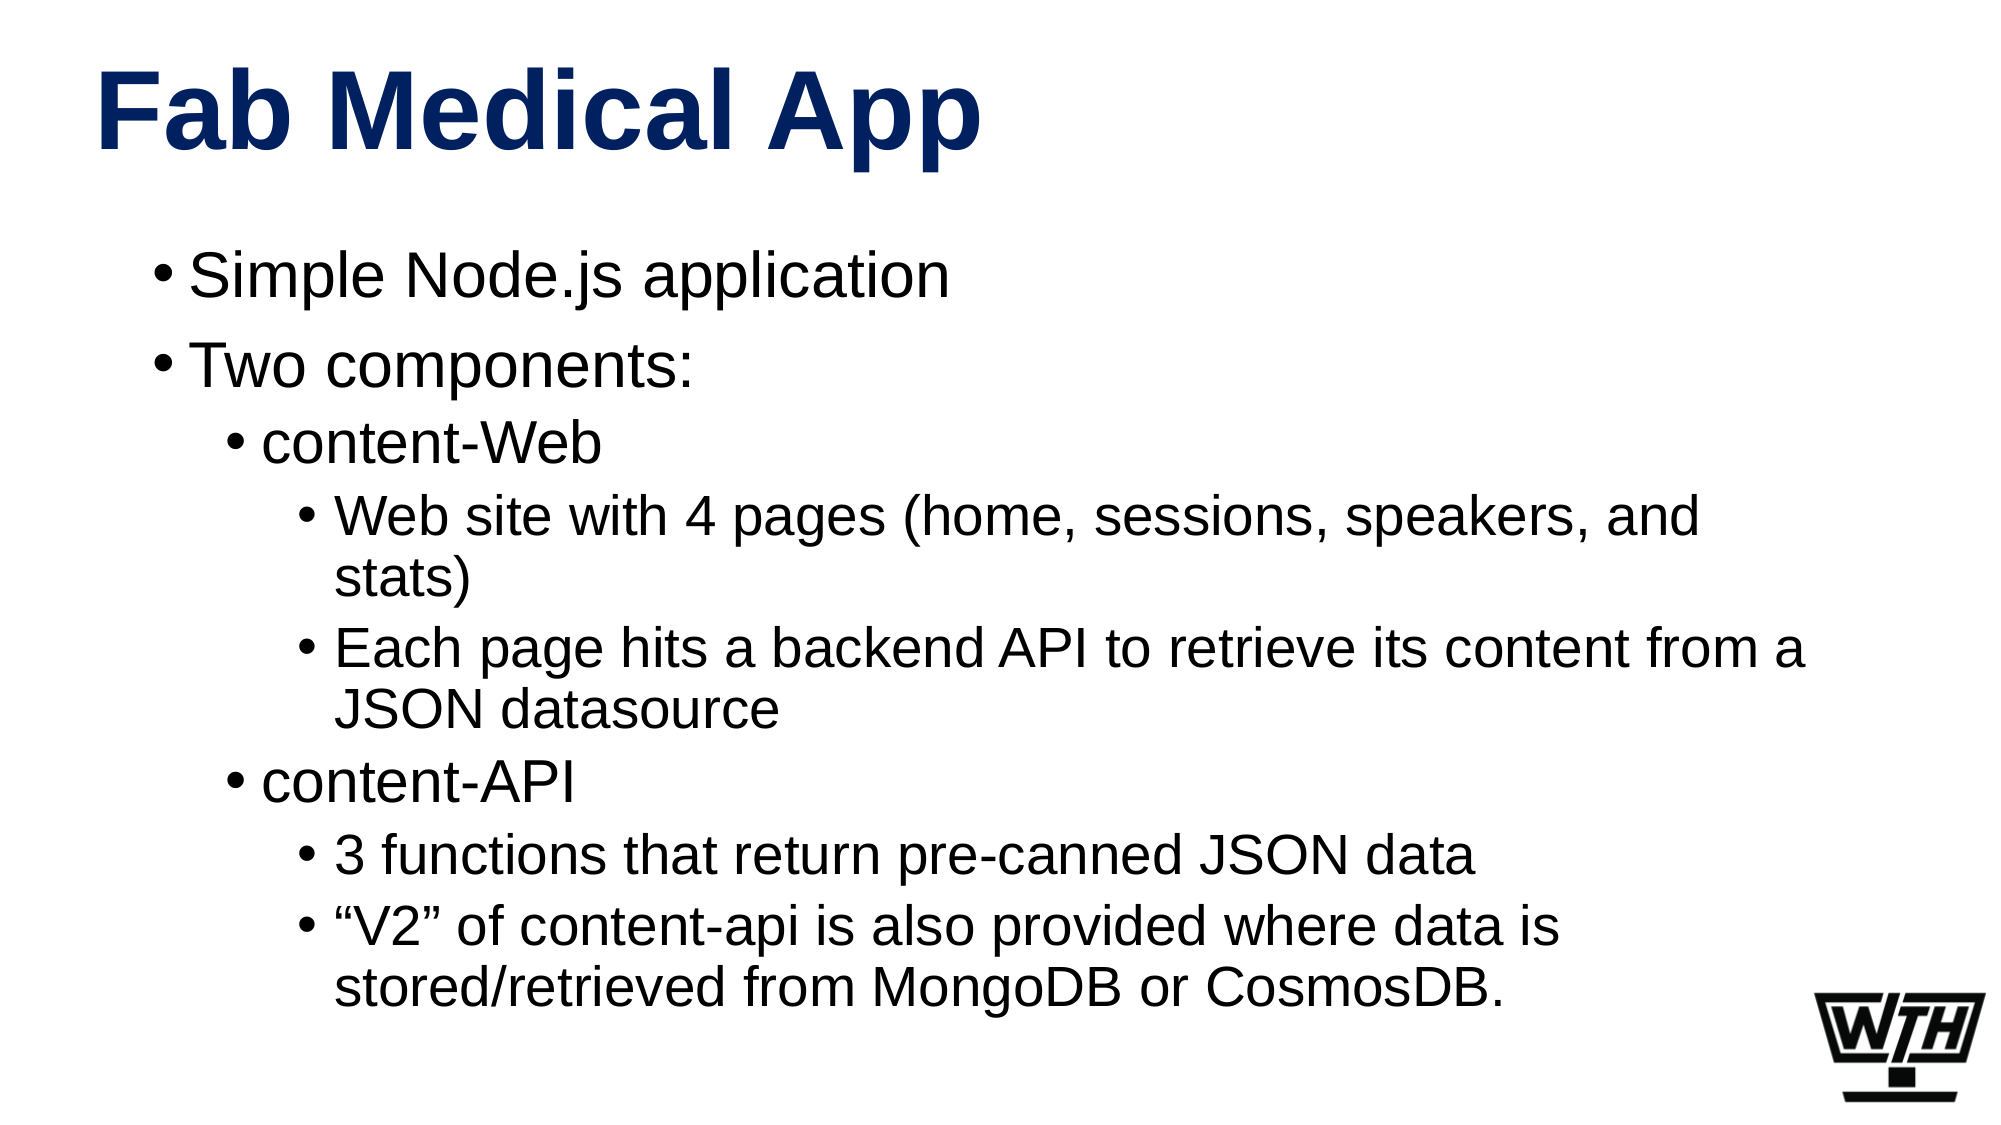

# Fab Medical App
Simple Node.js application
Two components:
content-Web
Web site with 4 pages (home, sessions, speakers, and stats)
Each page hits a backend API to retrieve its content from a JSON datasource
content-API
3 functions that return pre-canned JSON data
“V2” of content-api is also provided where data is stored/retrieved from MongoDB or CosmosDB.